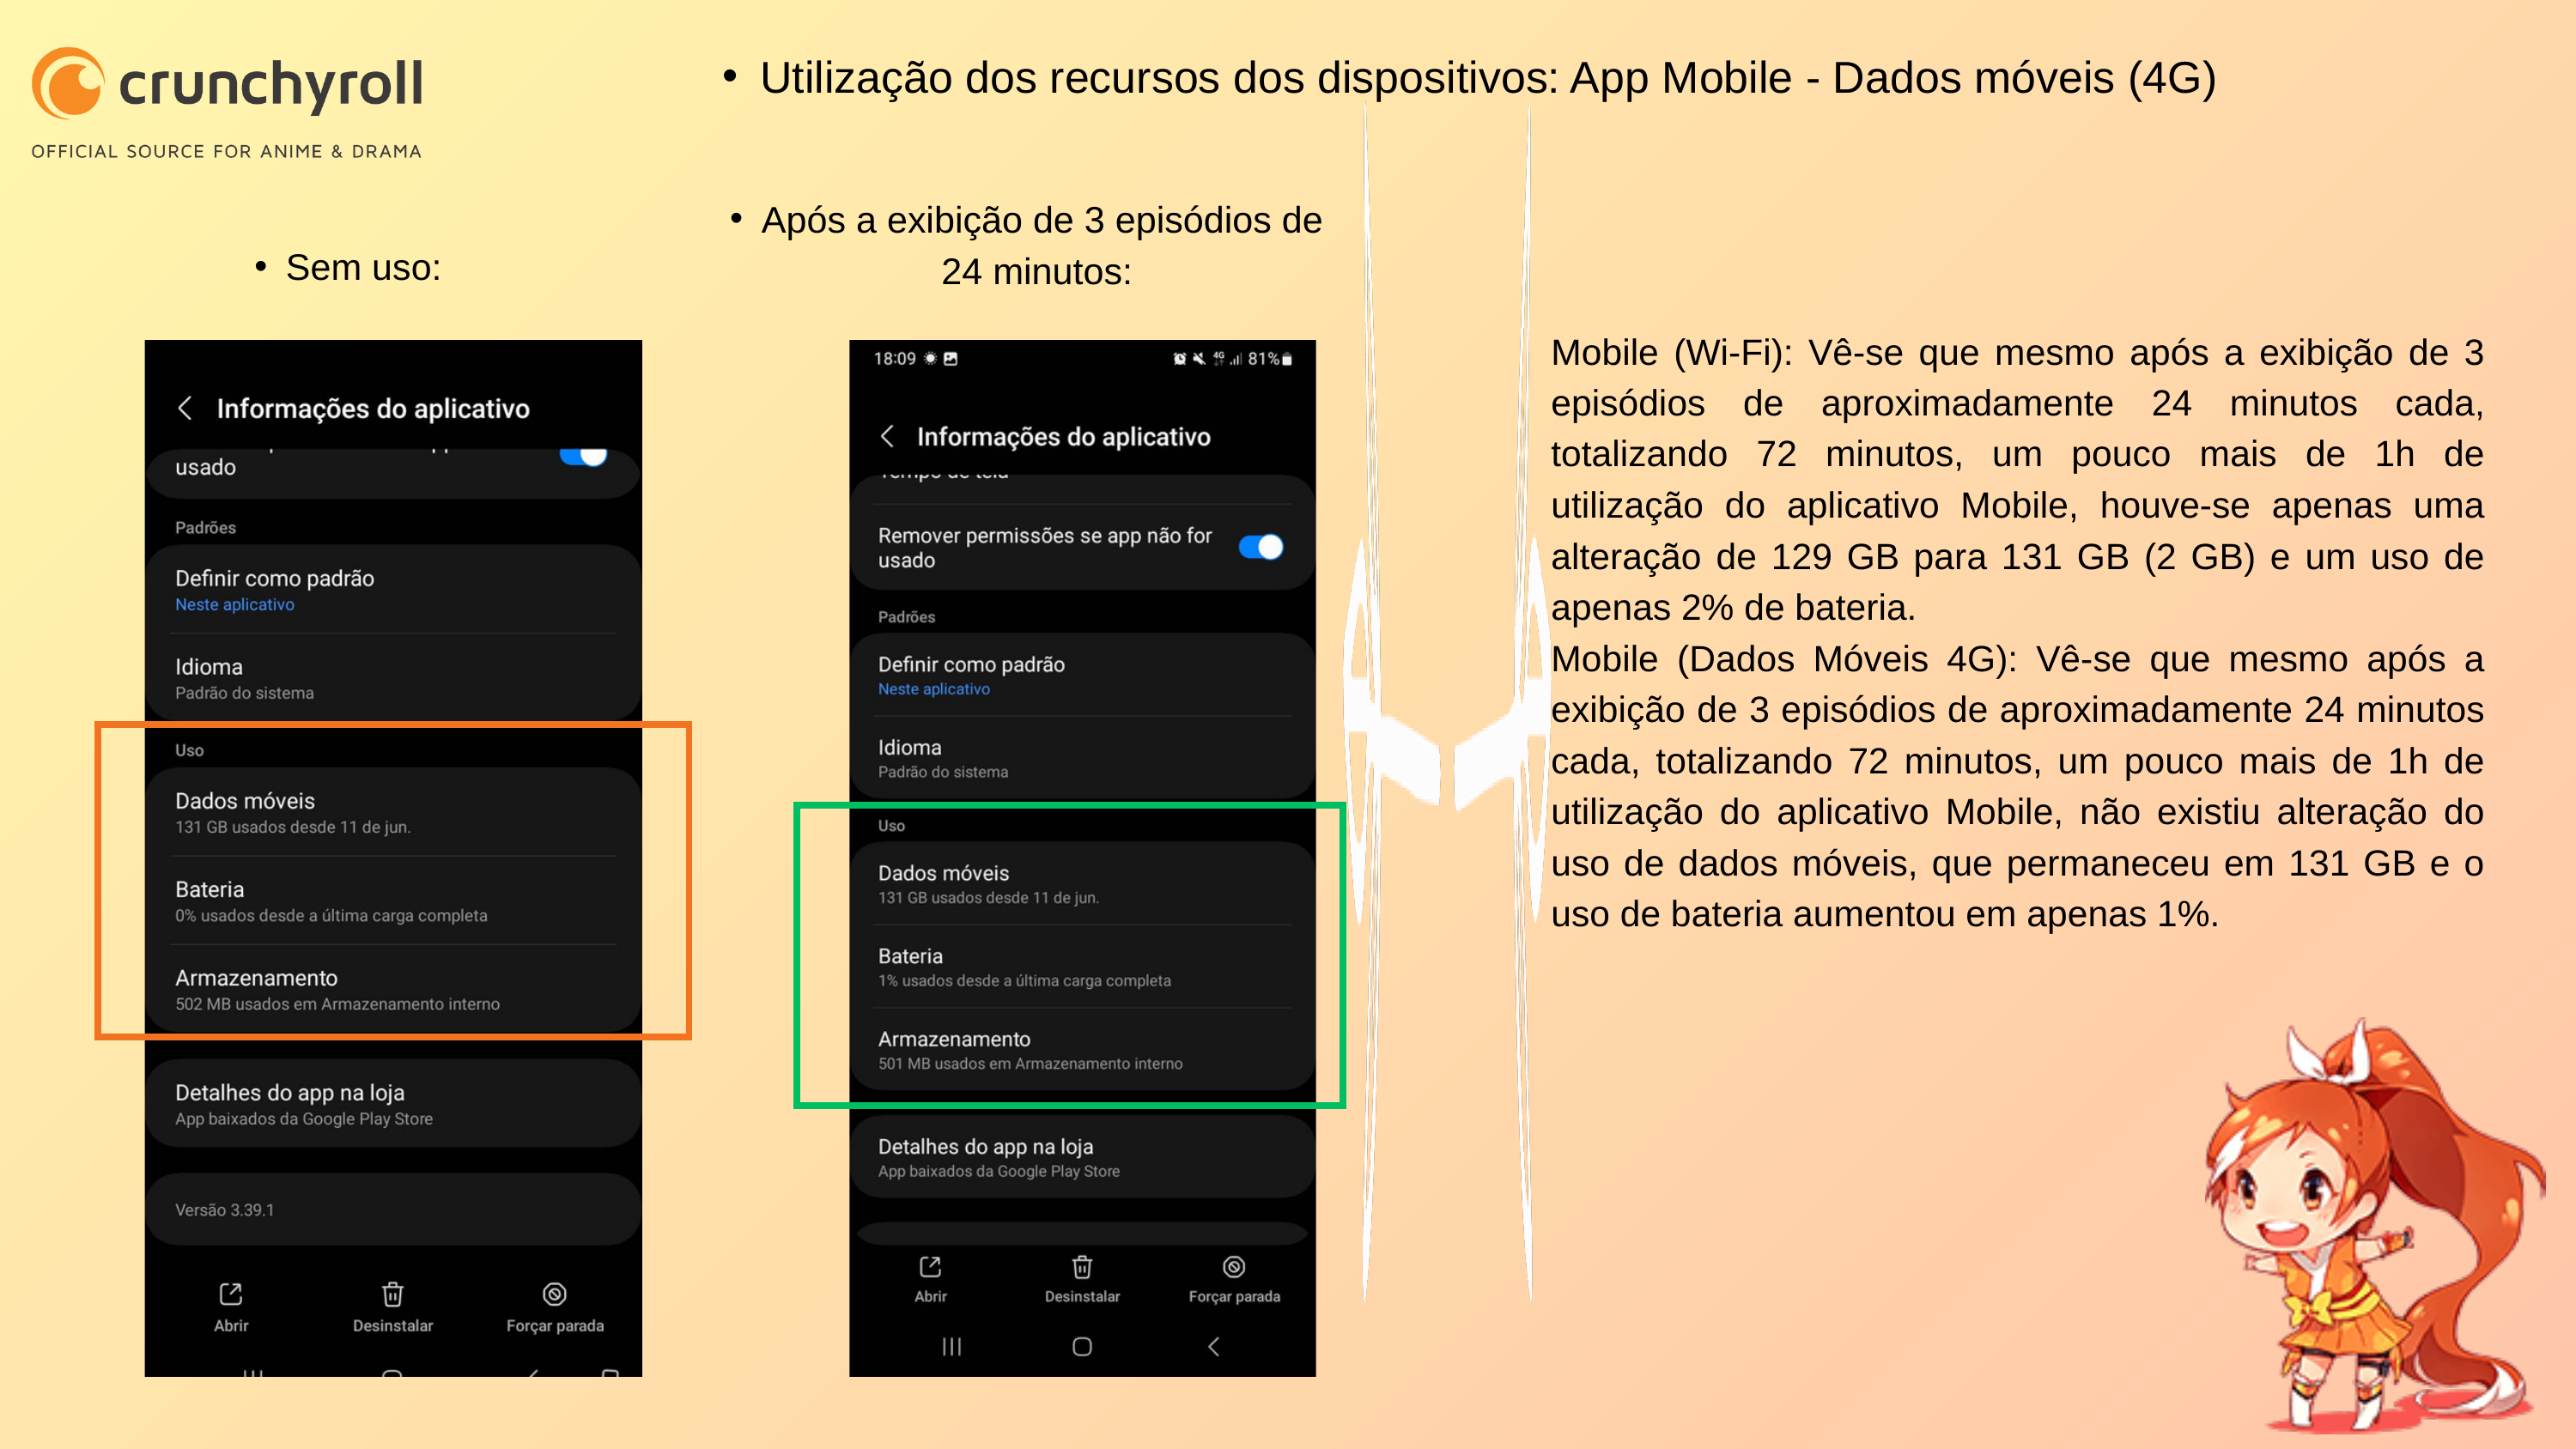

Utilização dos recursos dos dispositivos: App Mobile - Dados móveis (4G)
Após a exibição de 3 episódios de 24 minutos:
Sem uso:
Mobile (Wi-Fi): Vê-se que mesmo após a exibição de 3 episódios de aproximadamente 24 minutos cada, totalizando 72 minutos, um pouco mais de 1h de utilização do aplicativo Mobile, houve-se apenas uma alteração de 129 GB para 131 GB (2 GB) e um uso de apenas 2% de bateria.
Mobile (Dados Móveis 4G): Vê-se que mesmo após a exibição de 3 episódios de aproximadamente 24 minutos cada, totalizando 72 minutos, um pouco mais de 1h de utilização do aplicativo Mobile, não existiu alteração do uso de dados móveis, que permaneceu em 131 GB e o uso de bateria aumentou em apenas 1%.